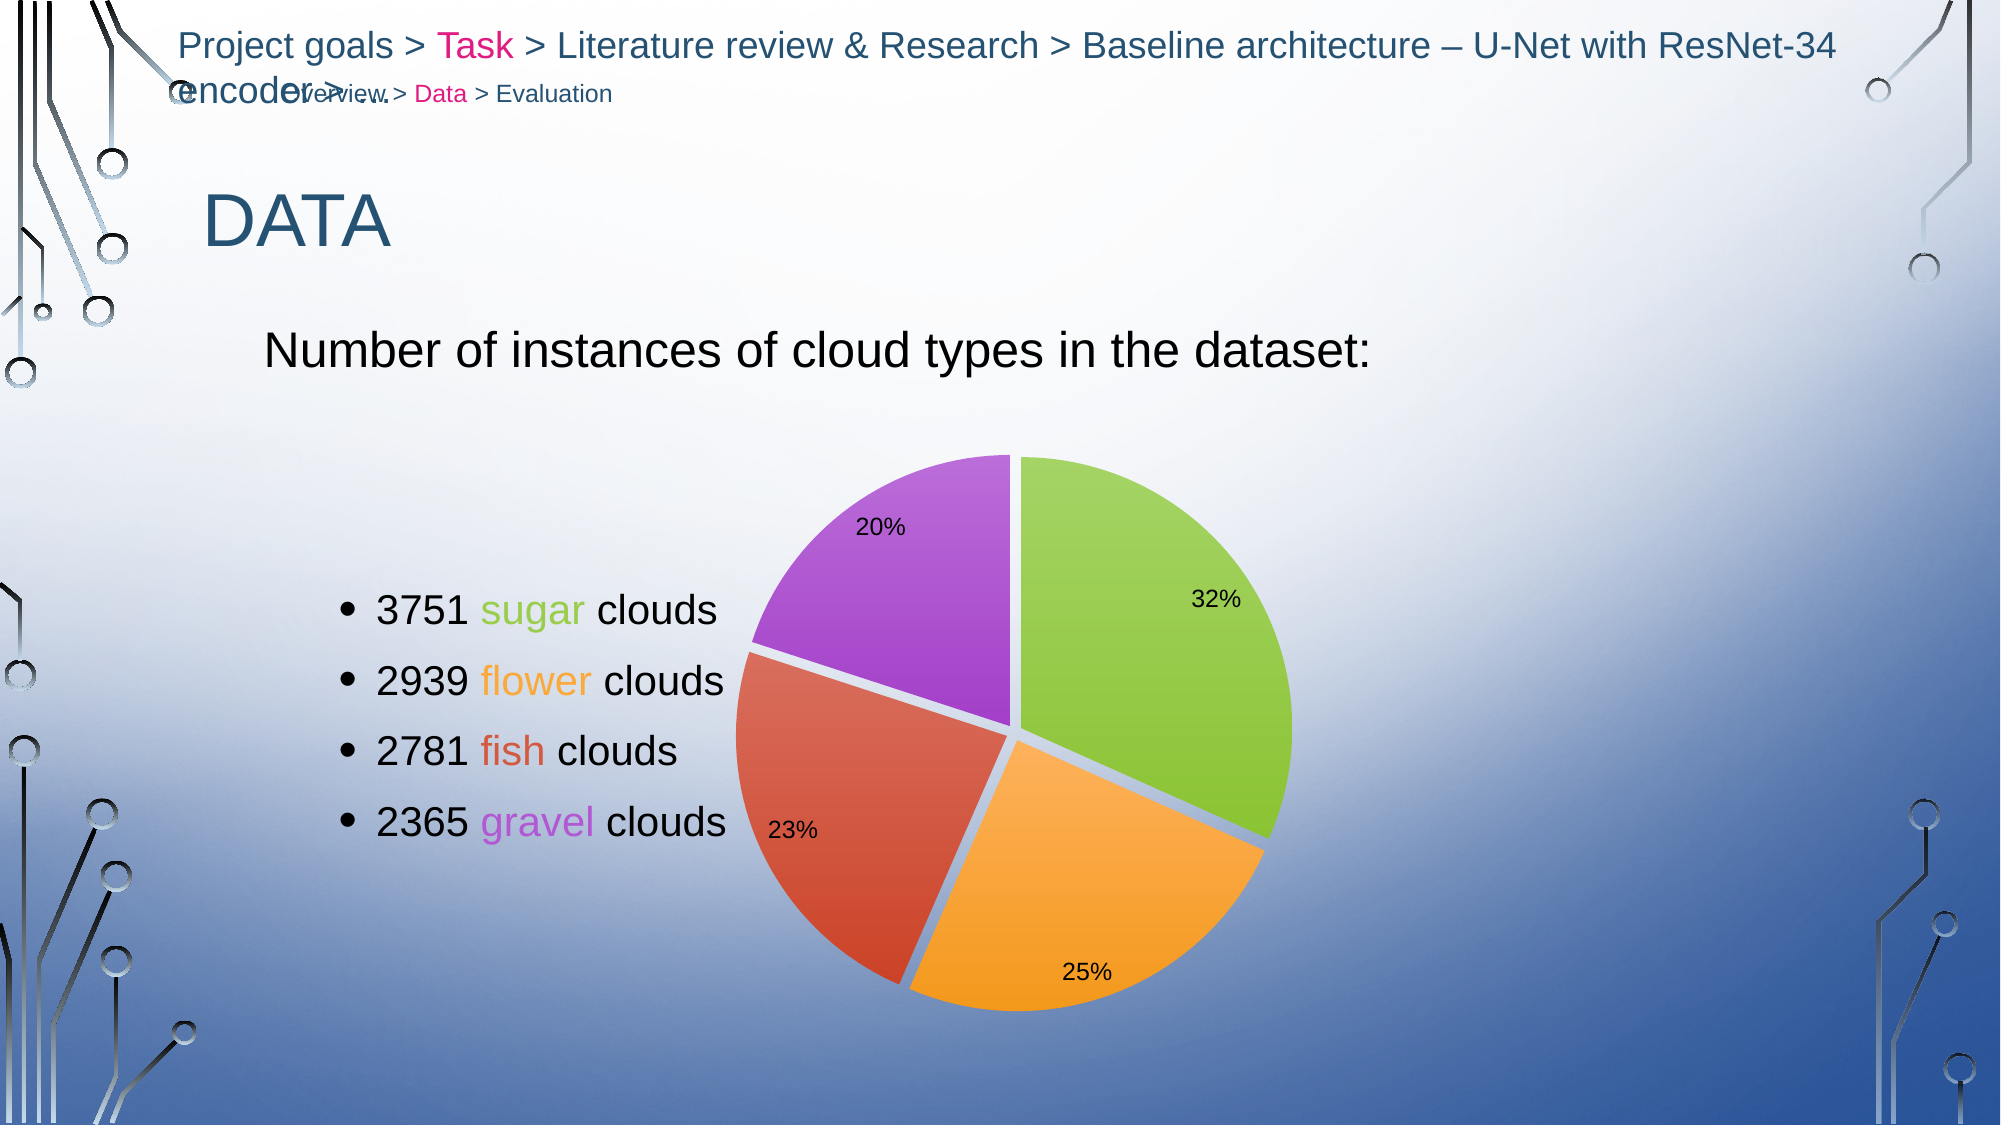

Project goals > Task > Literature review & Research > Baseline architecture – U-Net with ResNet-34 encoder > …
Overview > Data > Evaluation
# DATA
Number of instances of cloud types in the dataset:

3751 sugar clouds
2939 flower clouds
2781 fish clouds
2365 gravel clouds

### Chart

| Category |  |
|---|---|
| Sugar | 3751.0 |
| Flower | 2939.0 |
| Fish | 2781.0 |
| Gravel | 2365.0 |